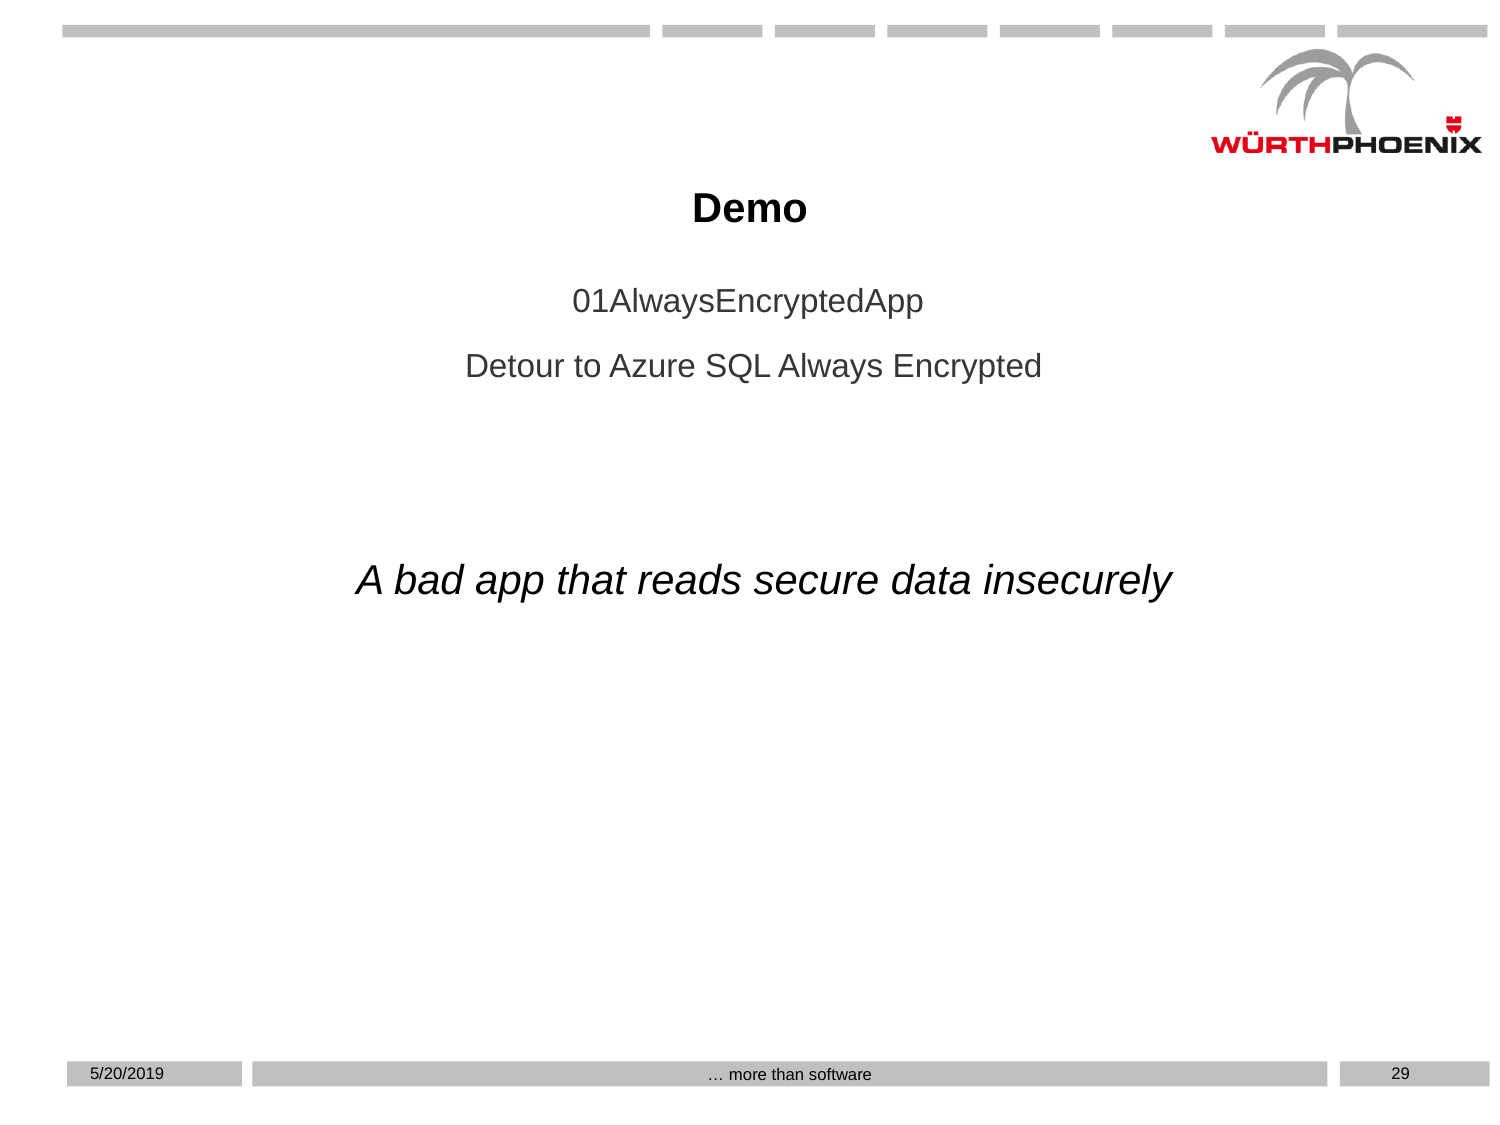

Demo
01AlwaysEncryptedApp

Detour to Azure SQL Always Encrypted

A bad app that reads secure data insecurely

5/20/2019
29